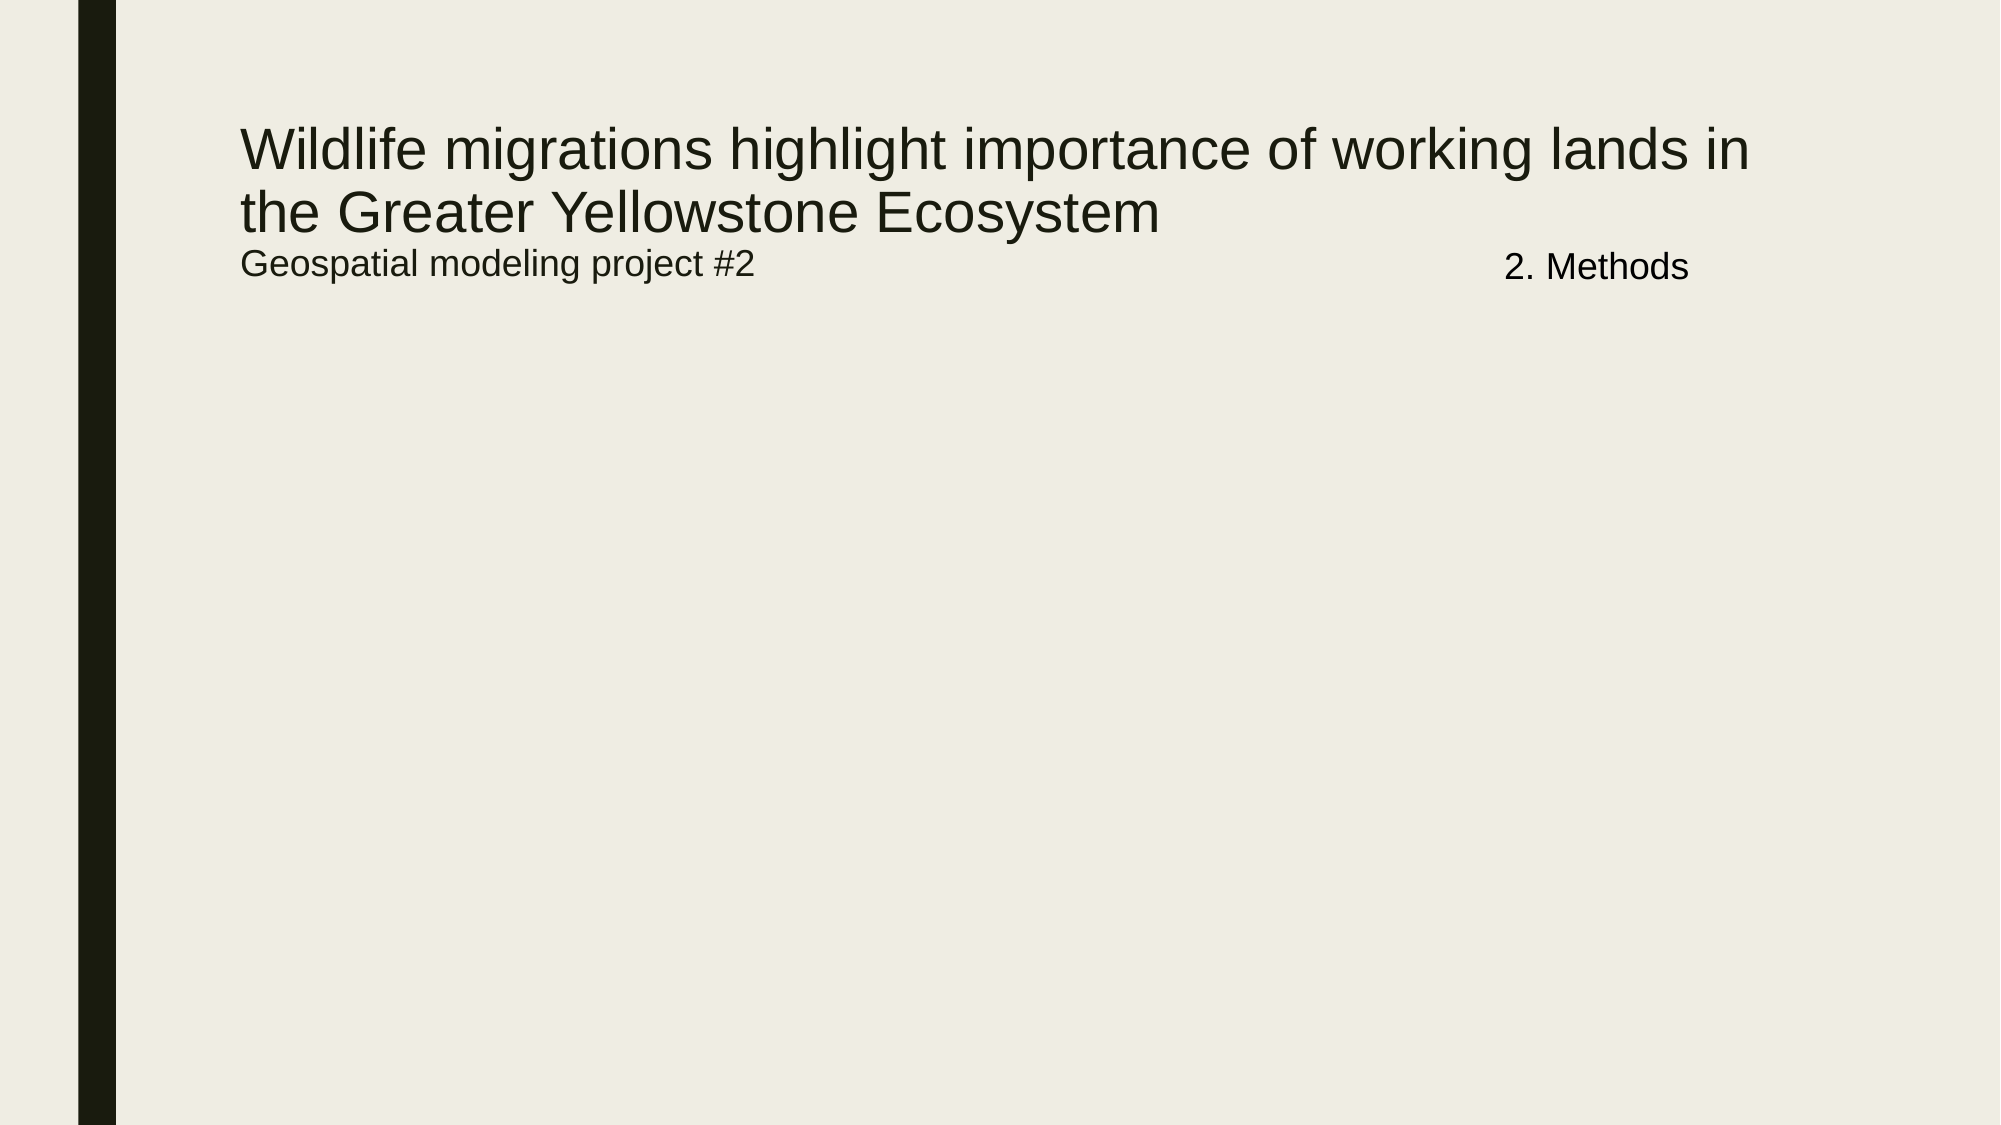

# Wildlife migrations highlight importance of working lands in the Greater Yellowstone Ecosystem Geospatial modeling project #2
2. Methods